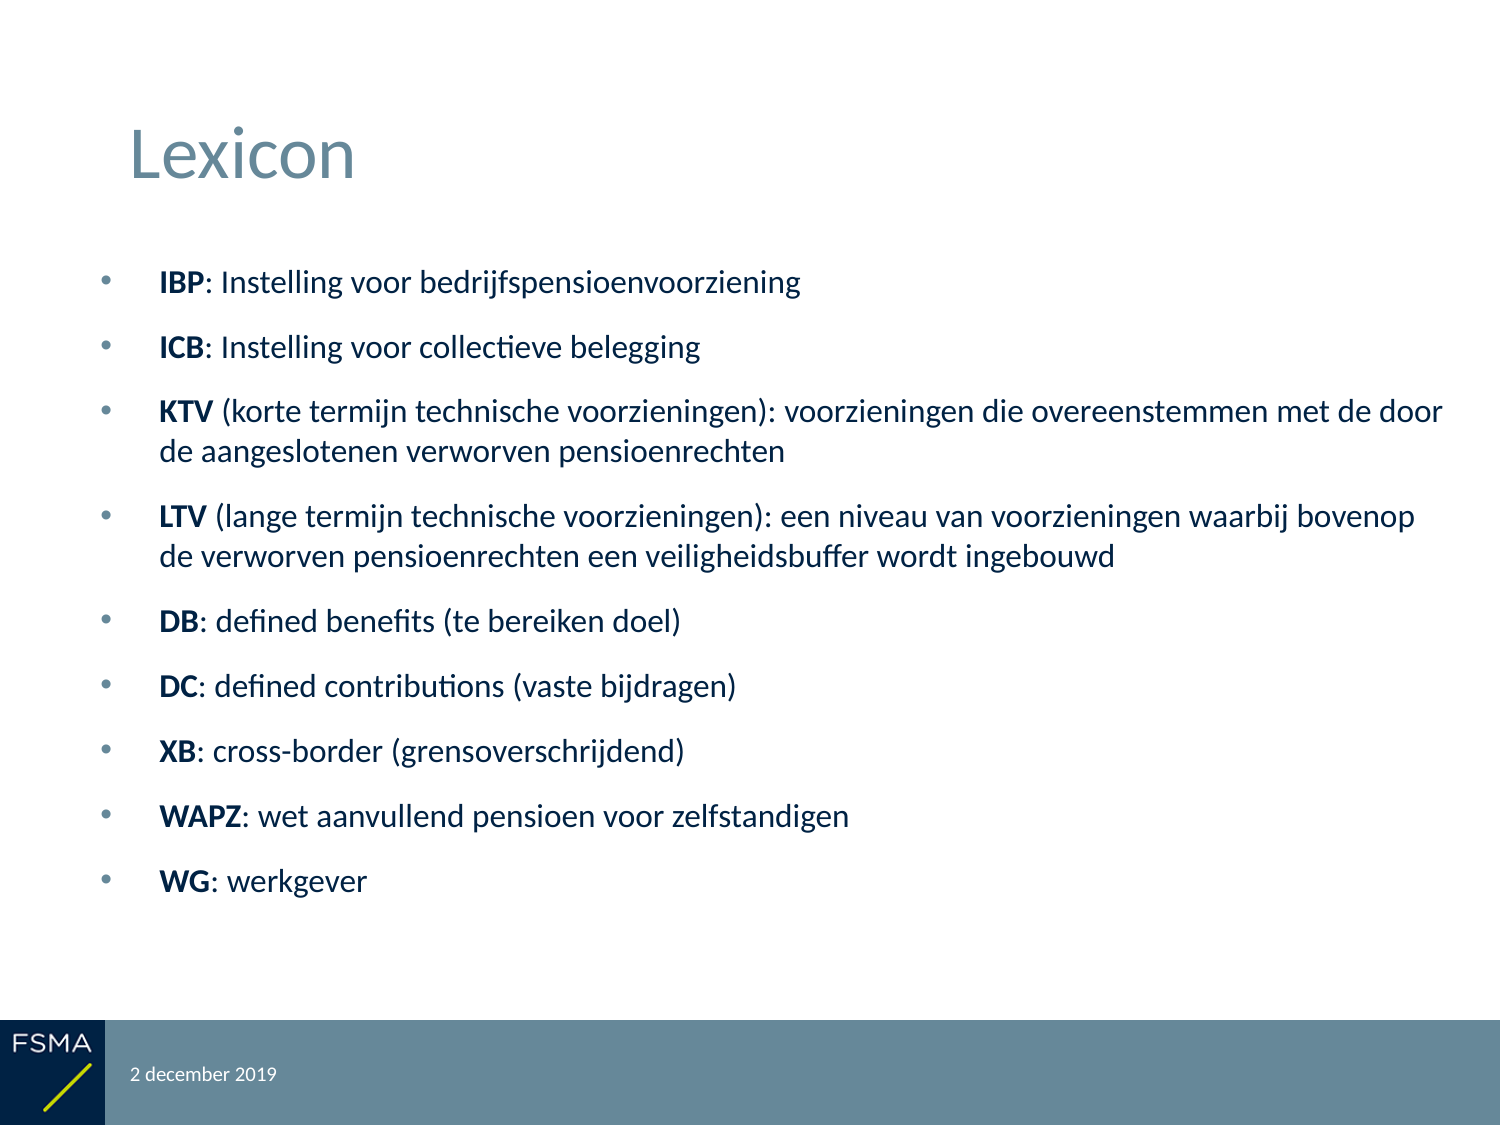

# Lexicon
IBP: Instelling voor bedrijfspensioenvoorziening
ICB: Instelling voor collectieve belegging
KTV (korte termijn technische voorzieningen): voorzieningen die overeenstemmen met de door de aangeslotenen verworven pensioenrechten
LTV (lange termijn technische voorzieningen): een niveau van voorzieningen waarbij bovenop de verworven pensioenrechten een veiligheidsbuffer wordt ingebouwd
DB: defined benefits (te bereiken doel)
DC: defined contributions (vaste bijdragen)
XB: cross-border (grensoverschrijdend)
WAPZ: wet aanvullend pensioen voor zelfstandigen
WG: werkgever

2 december 2019
Rapportering over het boekjaar 2018
45